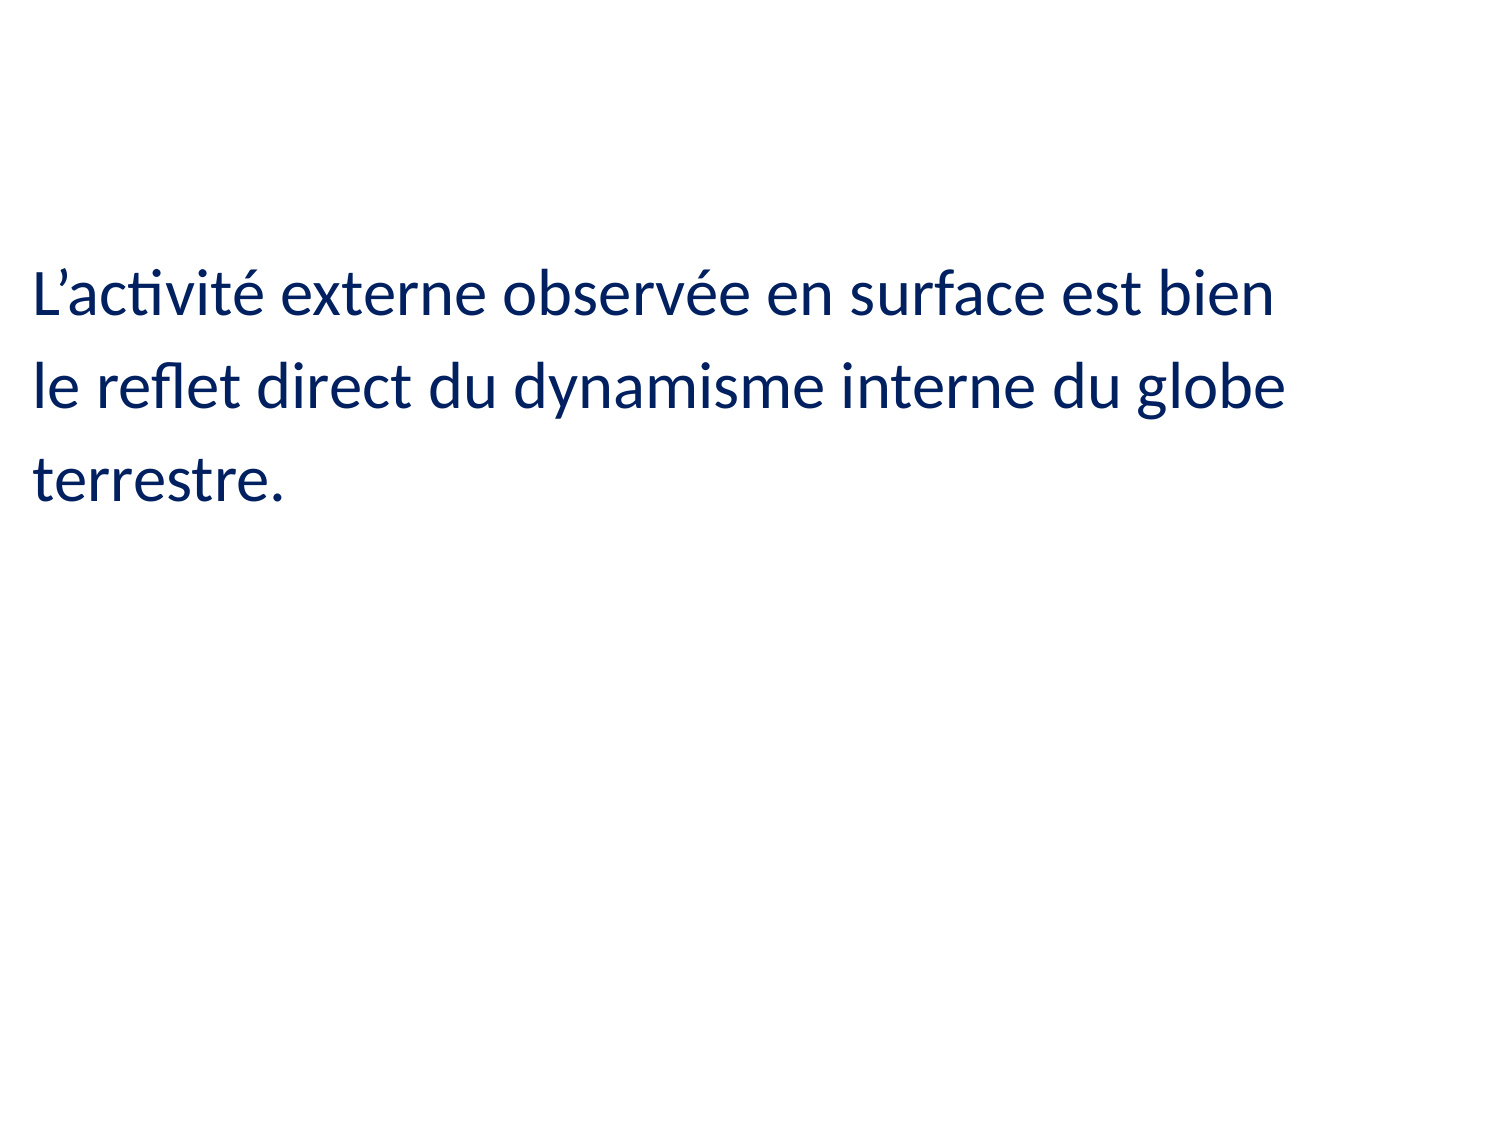

L’activité externe observée en surface est bien
le reflet direct du dynamisme interne du globe
terrestre.